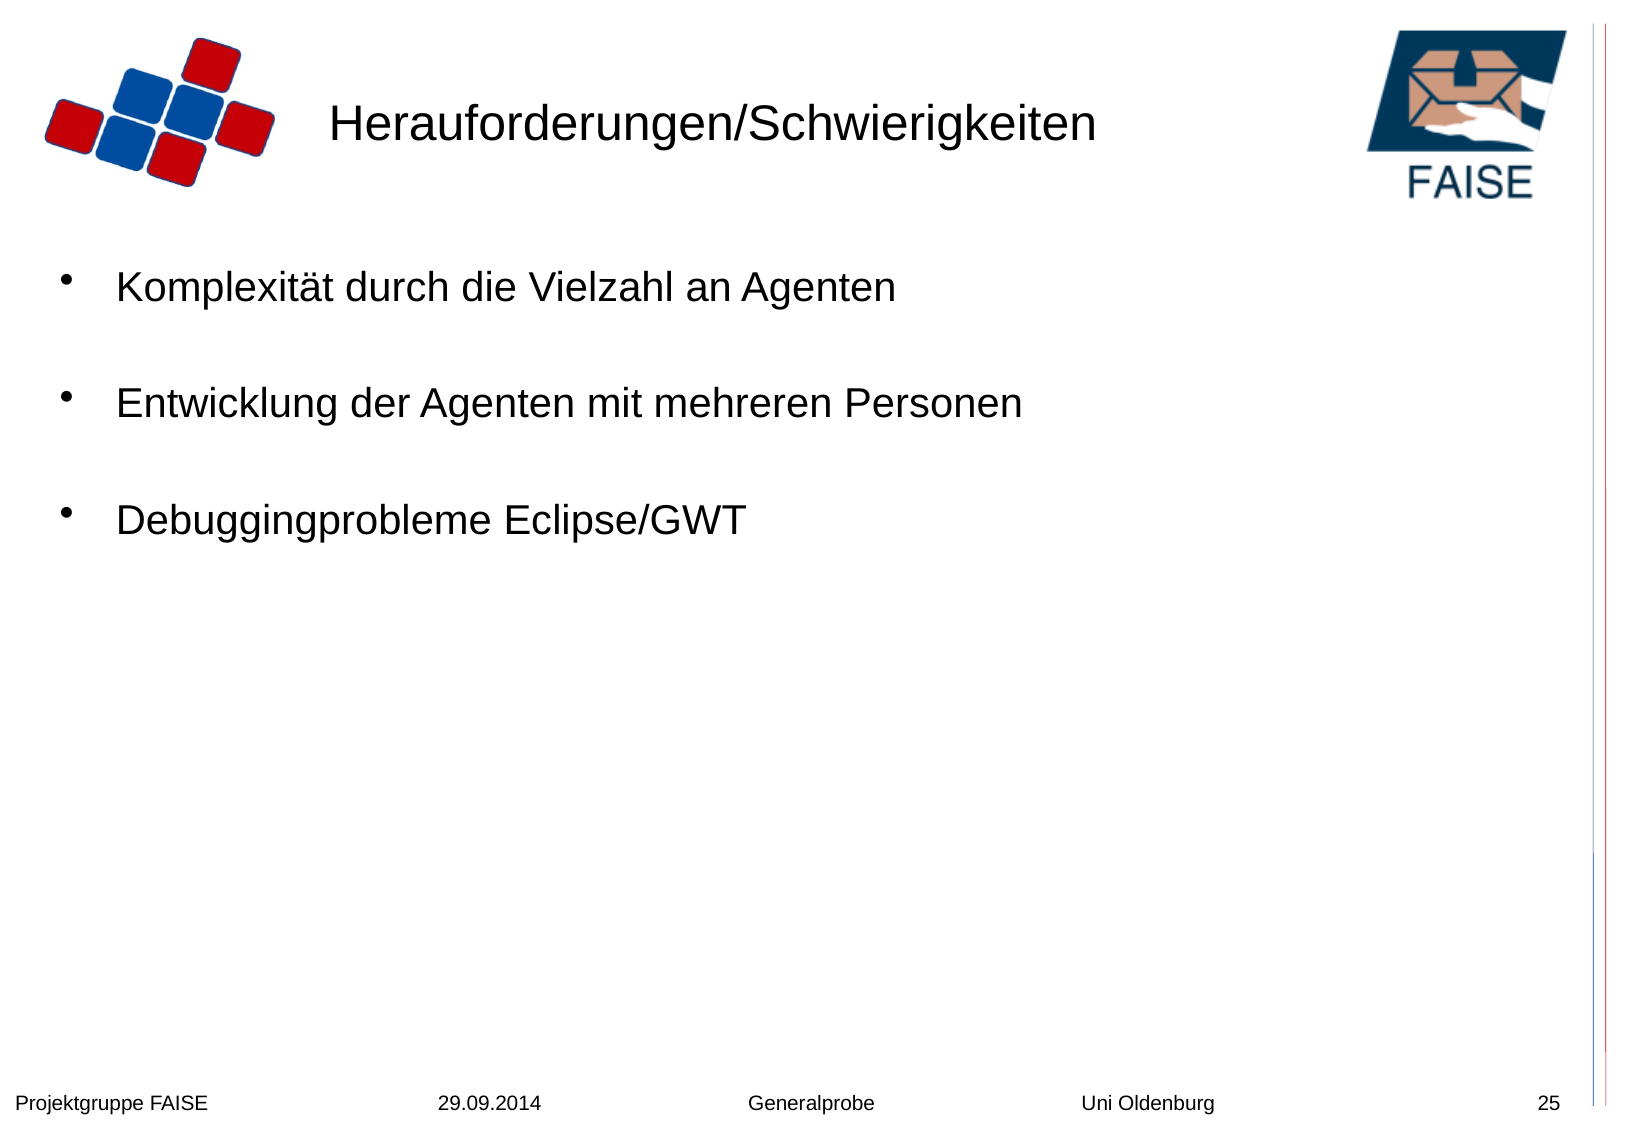

# Herauforderungen/Schwierigkeiten
Komplexität durch die Vielzahl an Agenten

Entwicklung der Agenten mit mehreren Personen

Debuggingprobleme Eclipse/GWT
Projektgruppe FAISE                                        29.09.2014                                    Generalprobe                                    Uni Oldenburg
25